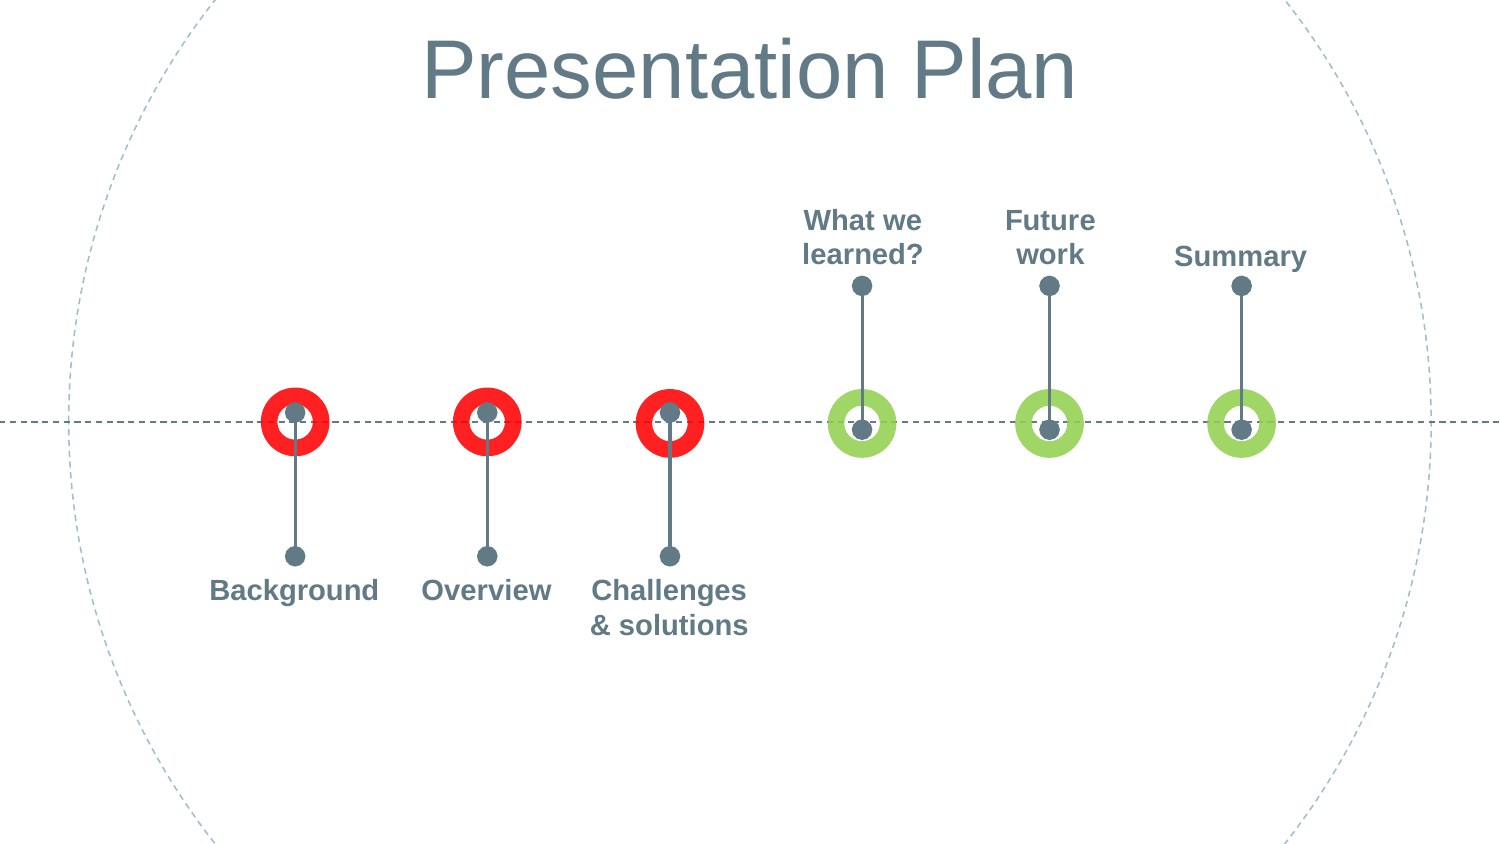

Presentation Plan
What we
learned?
Future
work
Summary

Background
Overview
Challenges & solutions